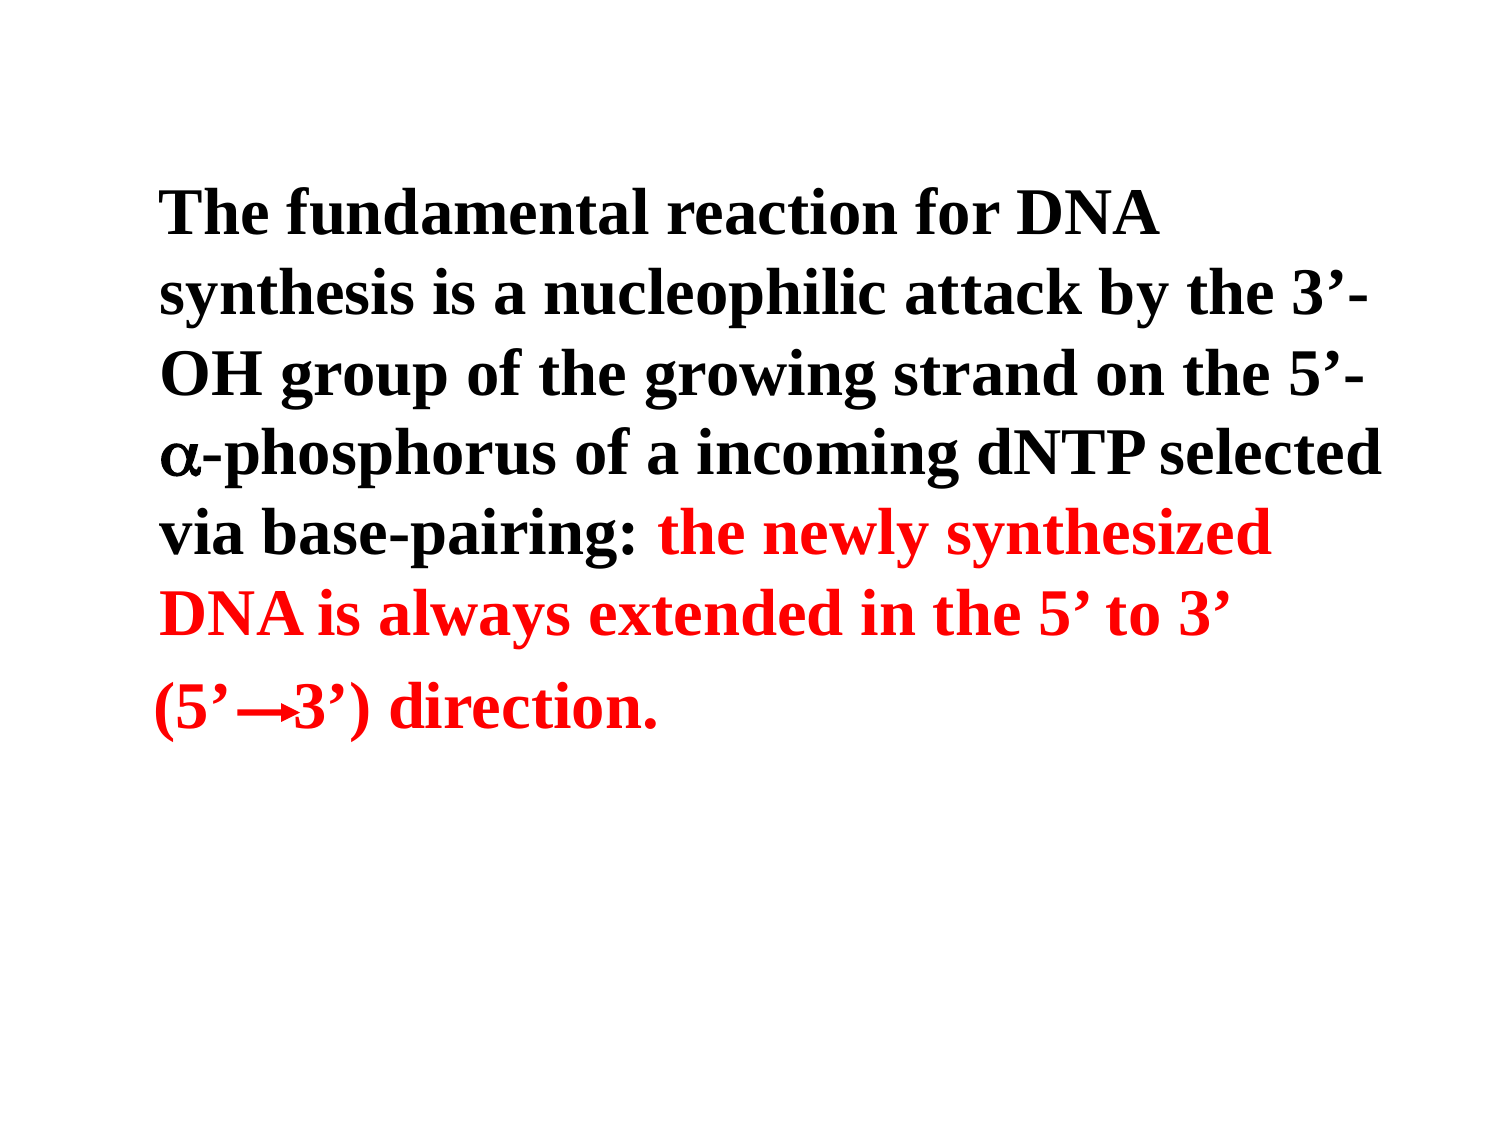

The fundamental reaction for DNA synthesis is a nucleophilic attack by the 3’-OH group of the growing strand on the 5’-α-phosphorus of a incoming dNTP selected via base-pairing: the newly synthesized DNA is always extended in the 5’ to 3’
   (5’    3’) direction.